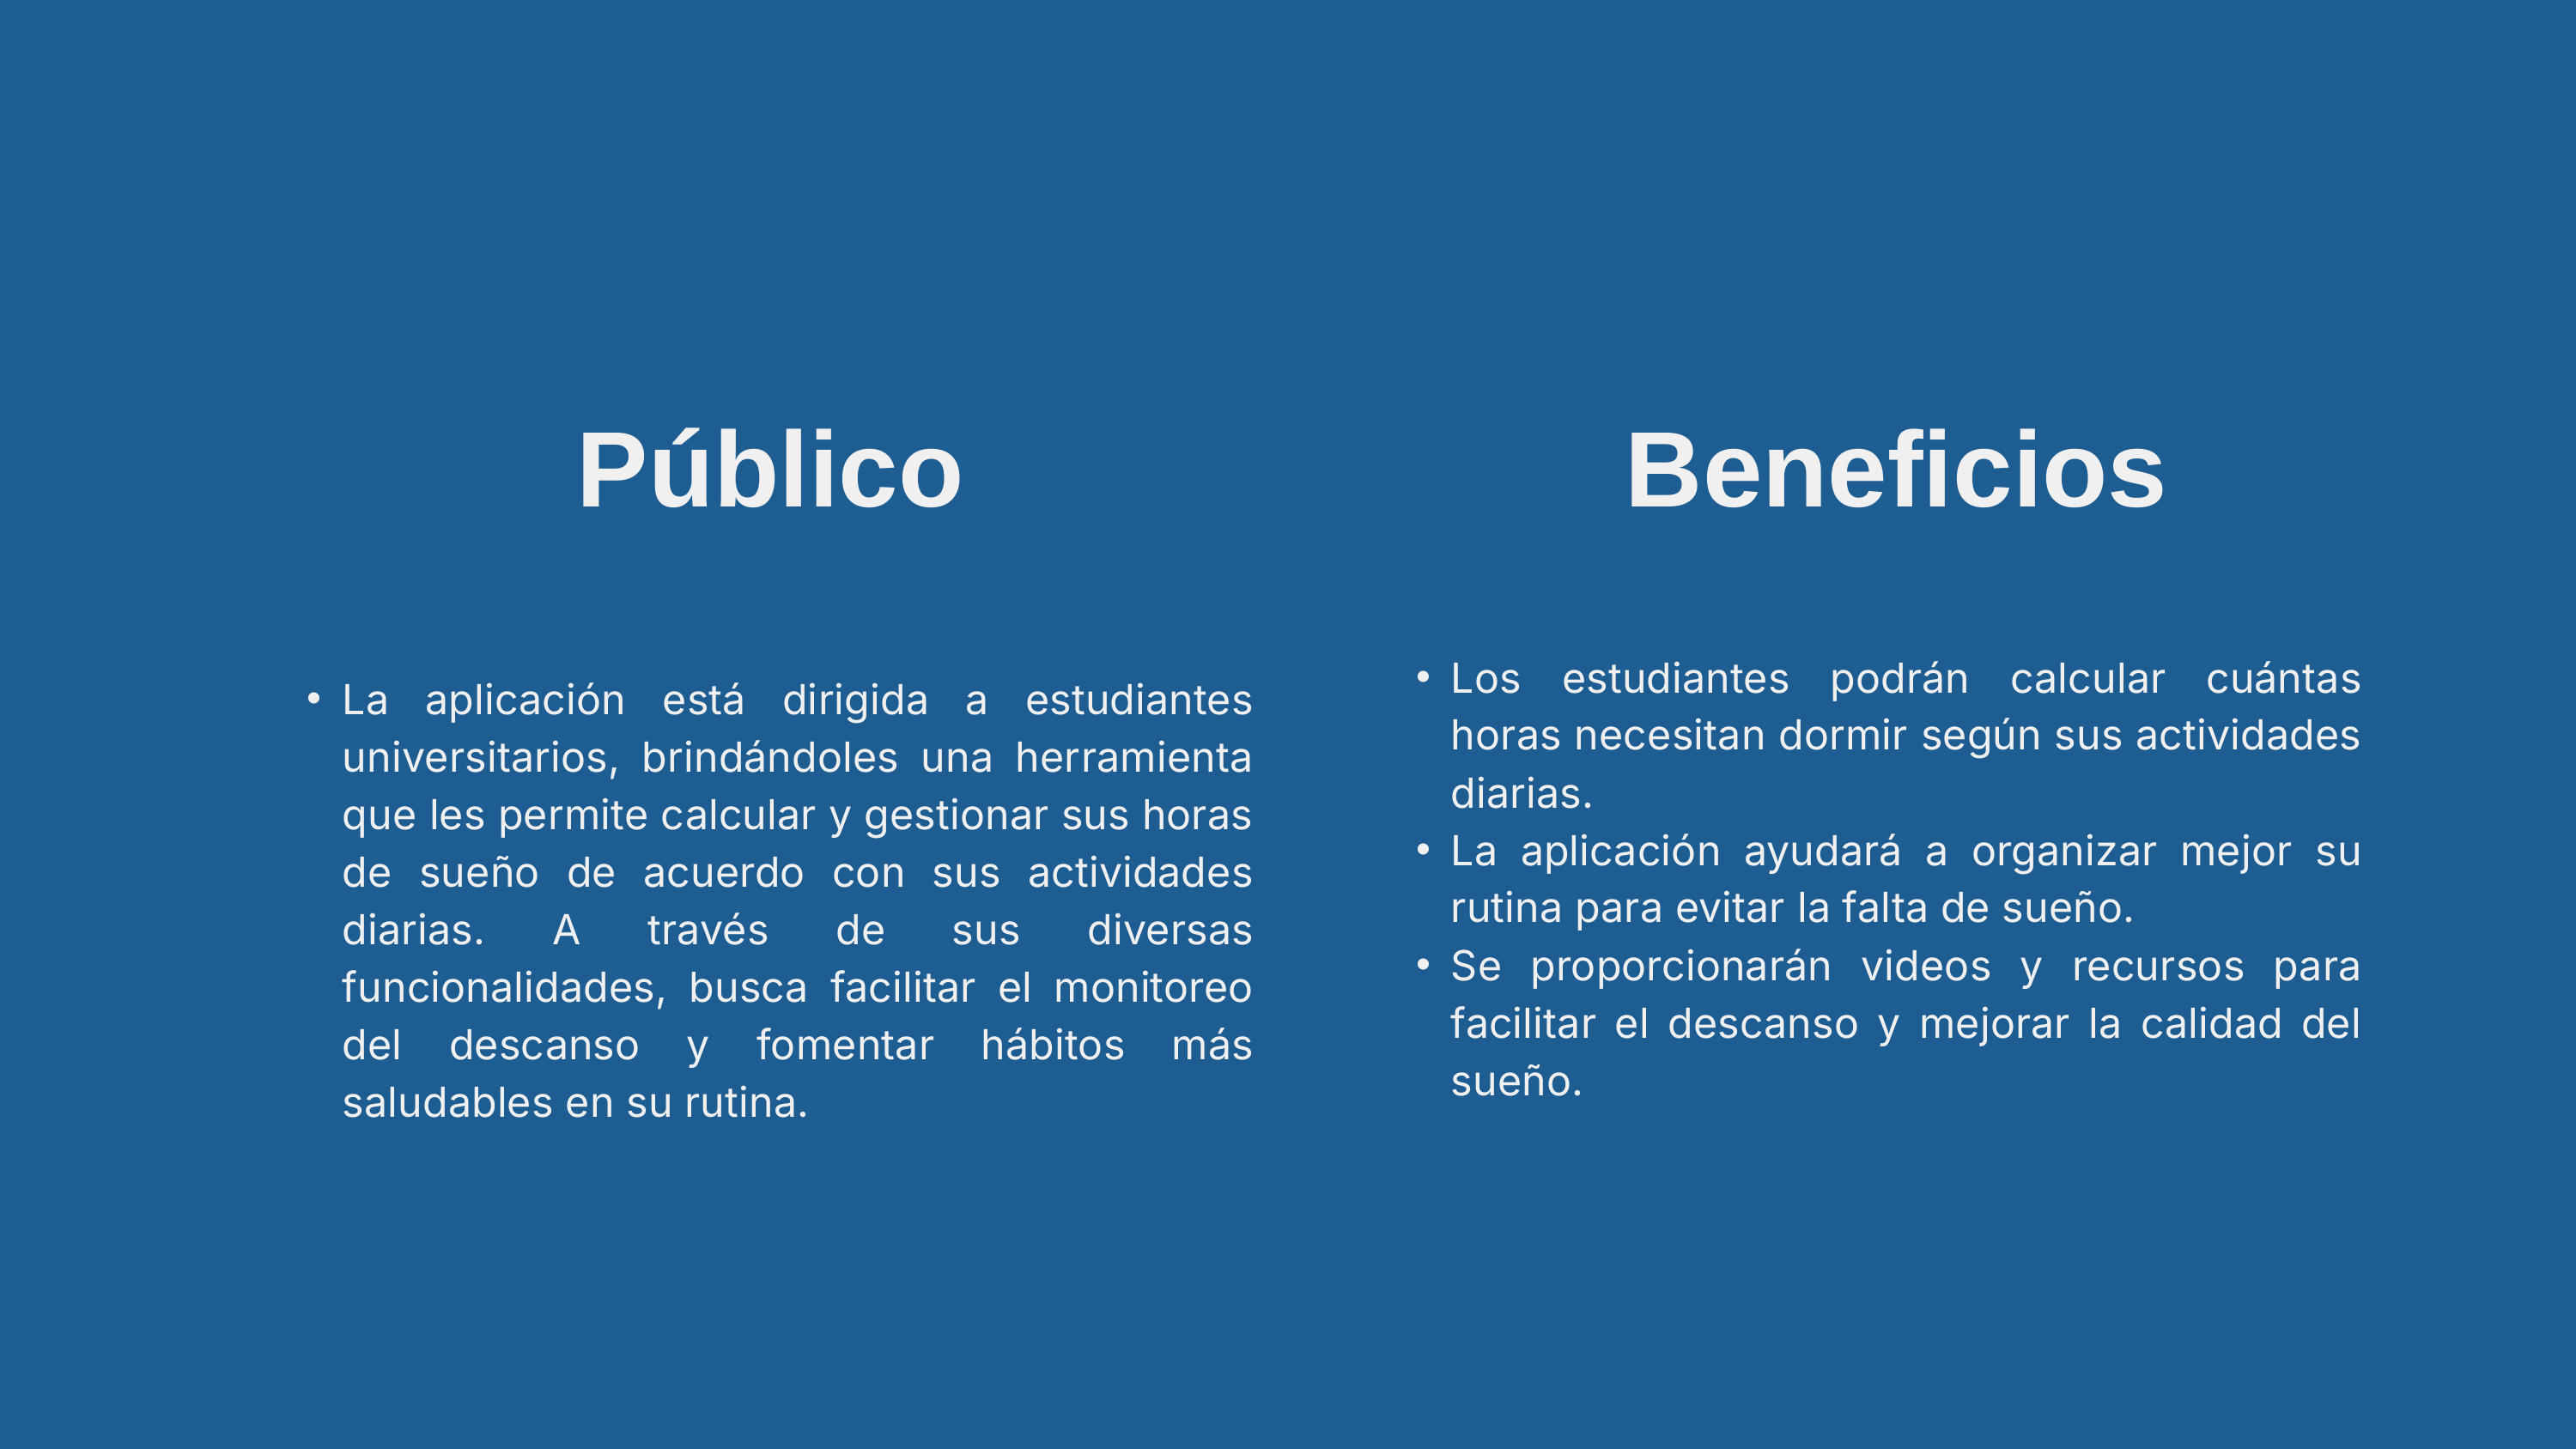

Público
Beneficios
Los estudiantes podrán calcular cuántas horas necesitan dormir según sus actividades diarias.
La aplicación ayudará a organizar mejor su rutina para evitar la falta de sueño.
Se proporcionarán videos y recursos para facilitar el descanso y mejorar la calidad del sueño.

La aplicación está dirigida a estudiantes universitarios, brindándoles una herramienta que les permite calcular y gestionar sus horas de sueño de acuerdo con sus actividades diarias. A través de sus diversas funcionalidades, busca facilitar el monitoreo del descanso y fomentar hábitos más saludables en su rutina.